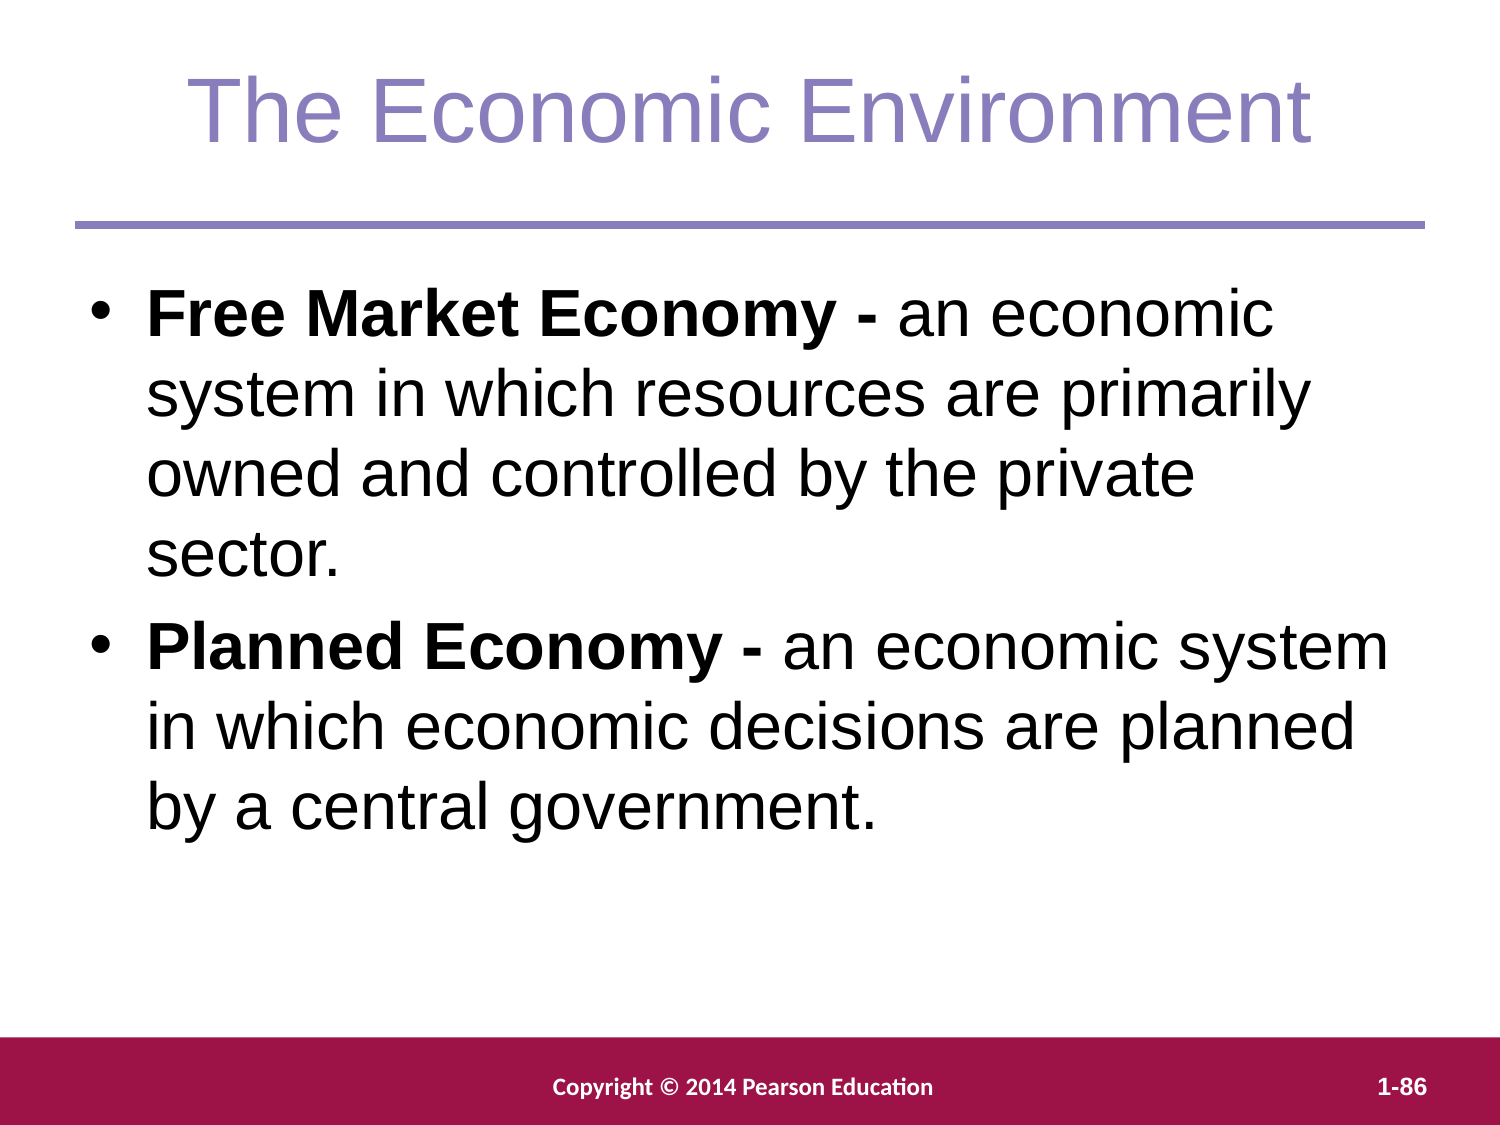

The Economic Environment
Free Market Economy - an economic system in which resources are primarily owned and controlled by the private sector.
Planned Economy - an economic system in which economic decisions are planned by a central government.